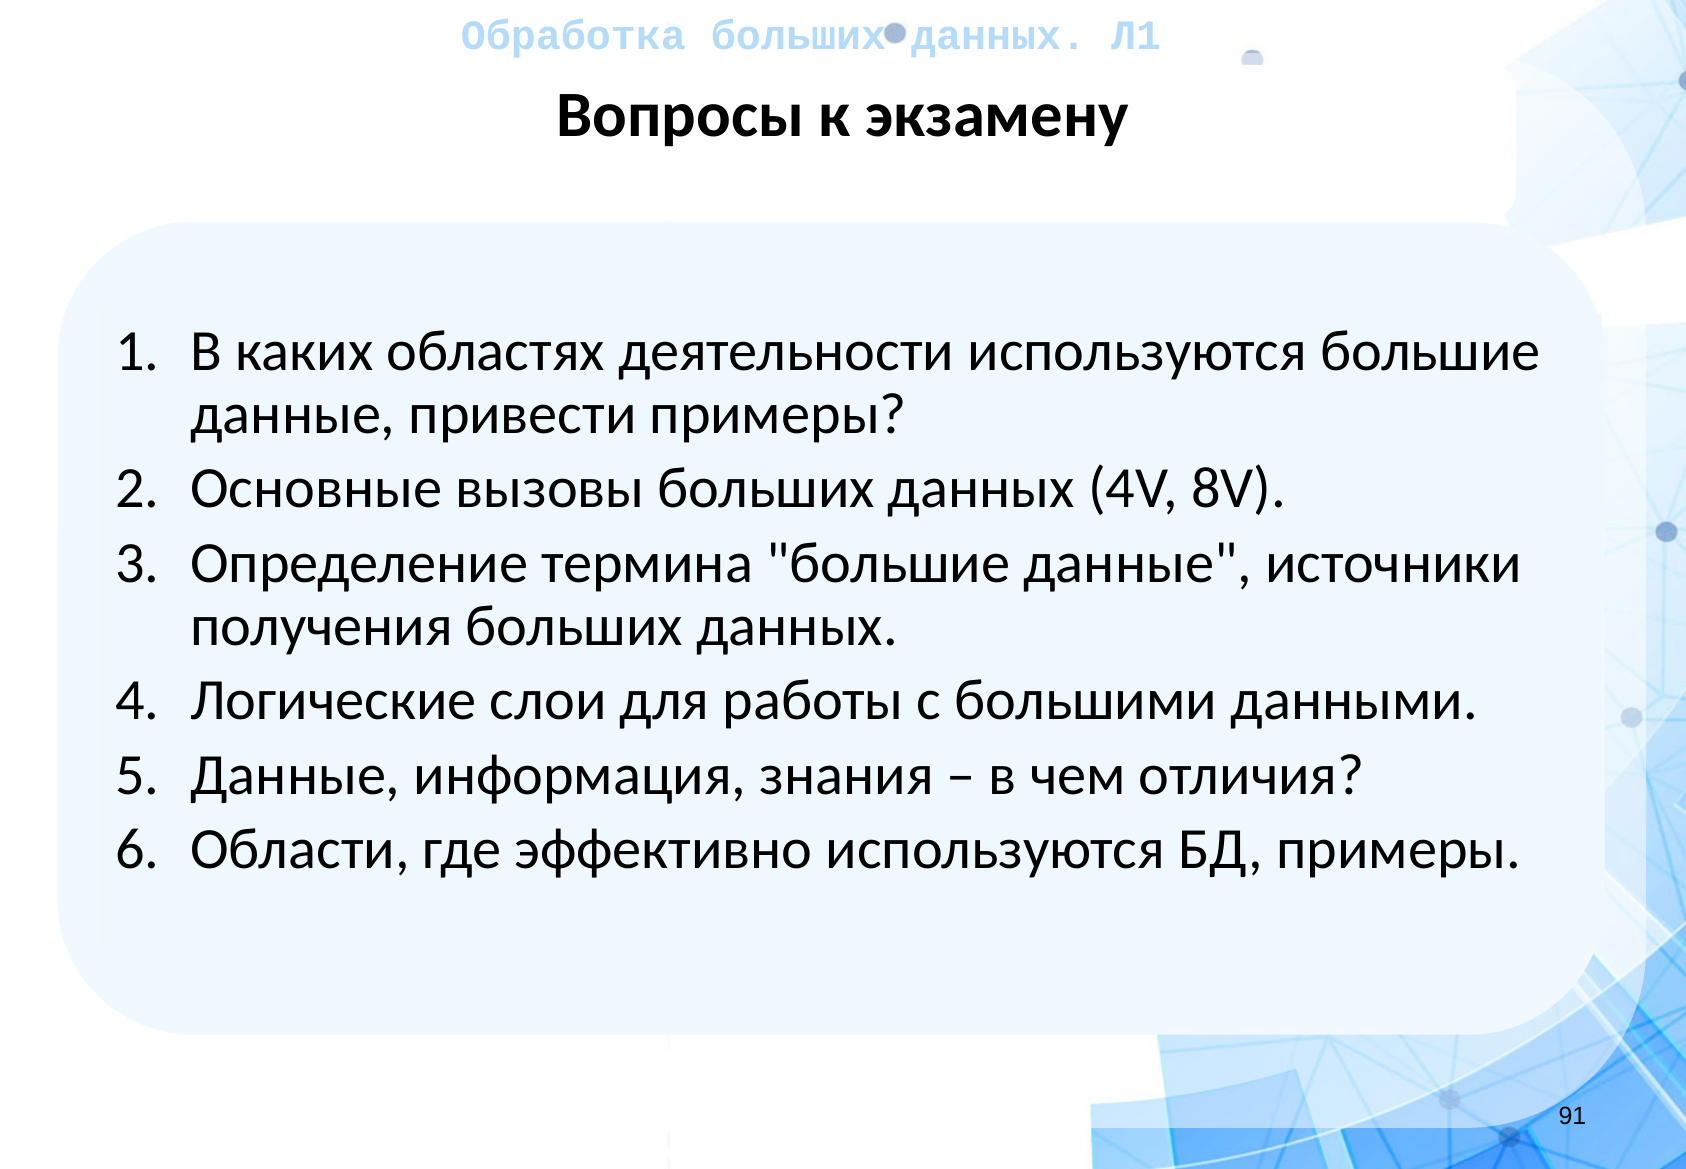

Обработка больших данных. Л1
Обработка больших данных. Л1

Вопросы к экзамену
В каких областях деятельности используются большие данные, привести примеры?
Основные вызовы больших данных (4V, 8V).
Определение термина "большие данные", источники получения больших данных.
Логические слои для работы с большими данными.
Данные, информация, знания – в чем отличия?
Области, где эффективно используются БД, примеры.

91